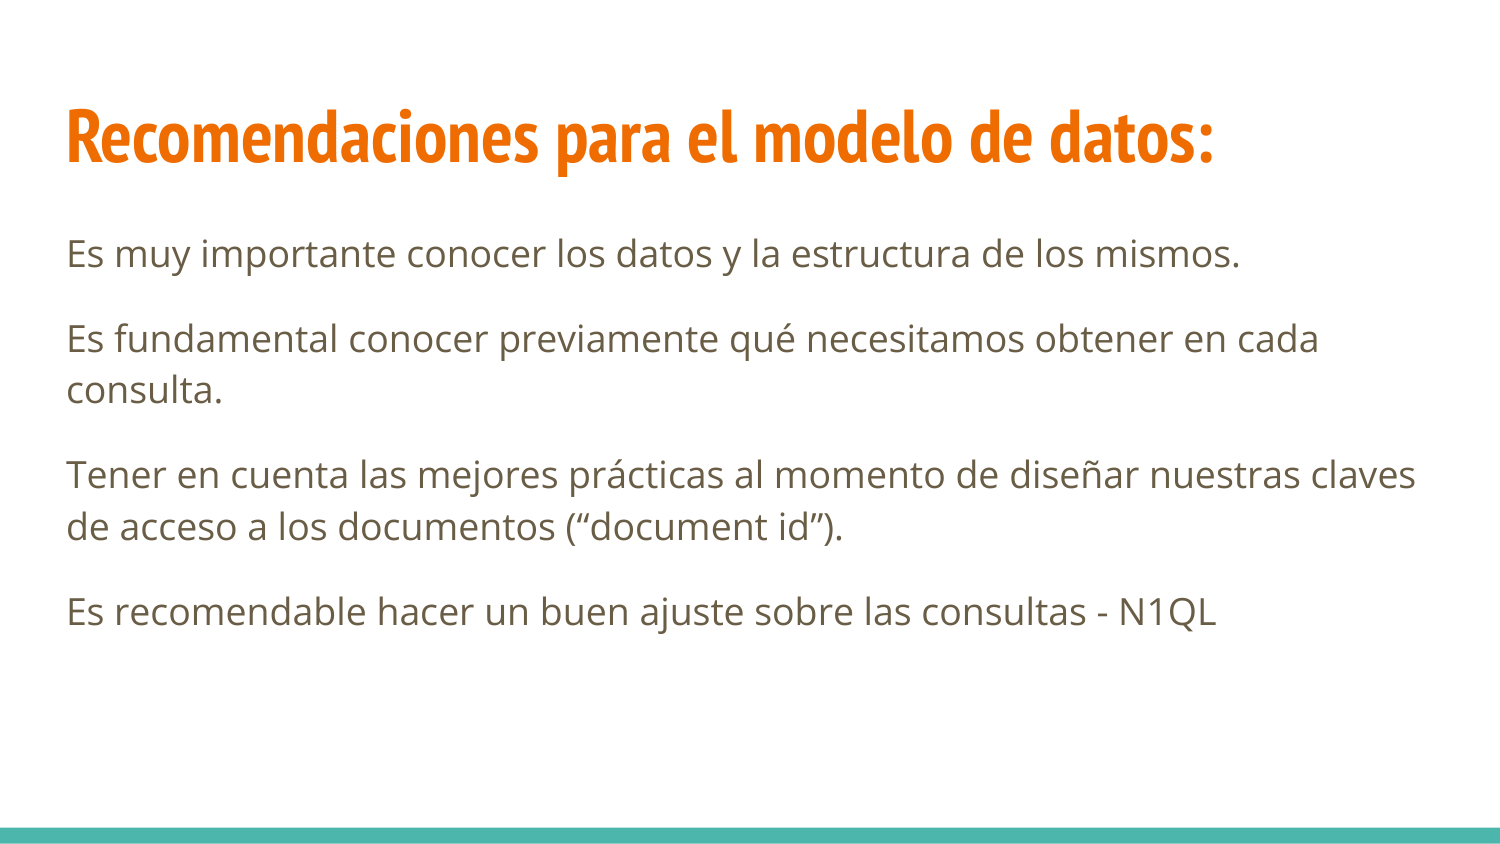

# Recomendaciones para el modelo de datos:
Es muy importante conocer los datos y la estructura de los mismos.
Es fundamental conocer previamente qué necesitamos obtener en cada consulta.
Tener en cuenta las mejores prácticas al momento de diseñar nuestras claves de acceso a los documentos (“document id”).
Es recomendable hacer un buen ajuste sobre las consultas - N1QL